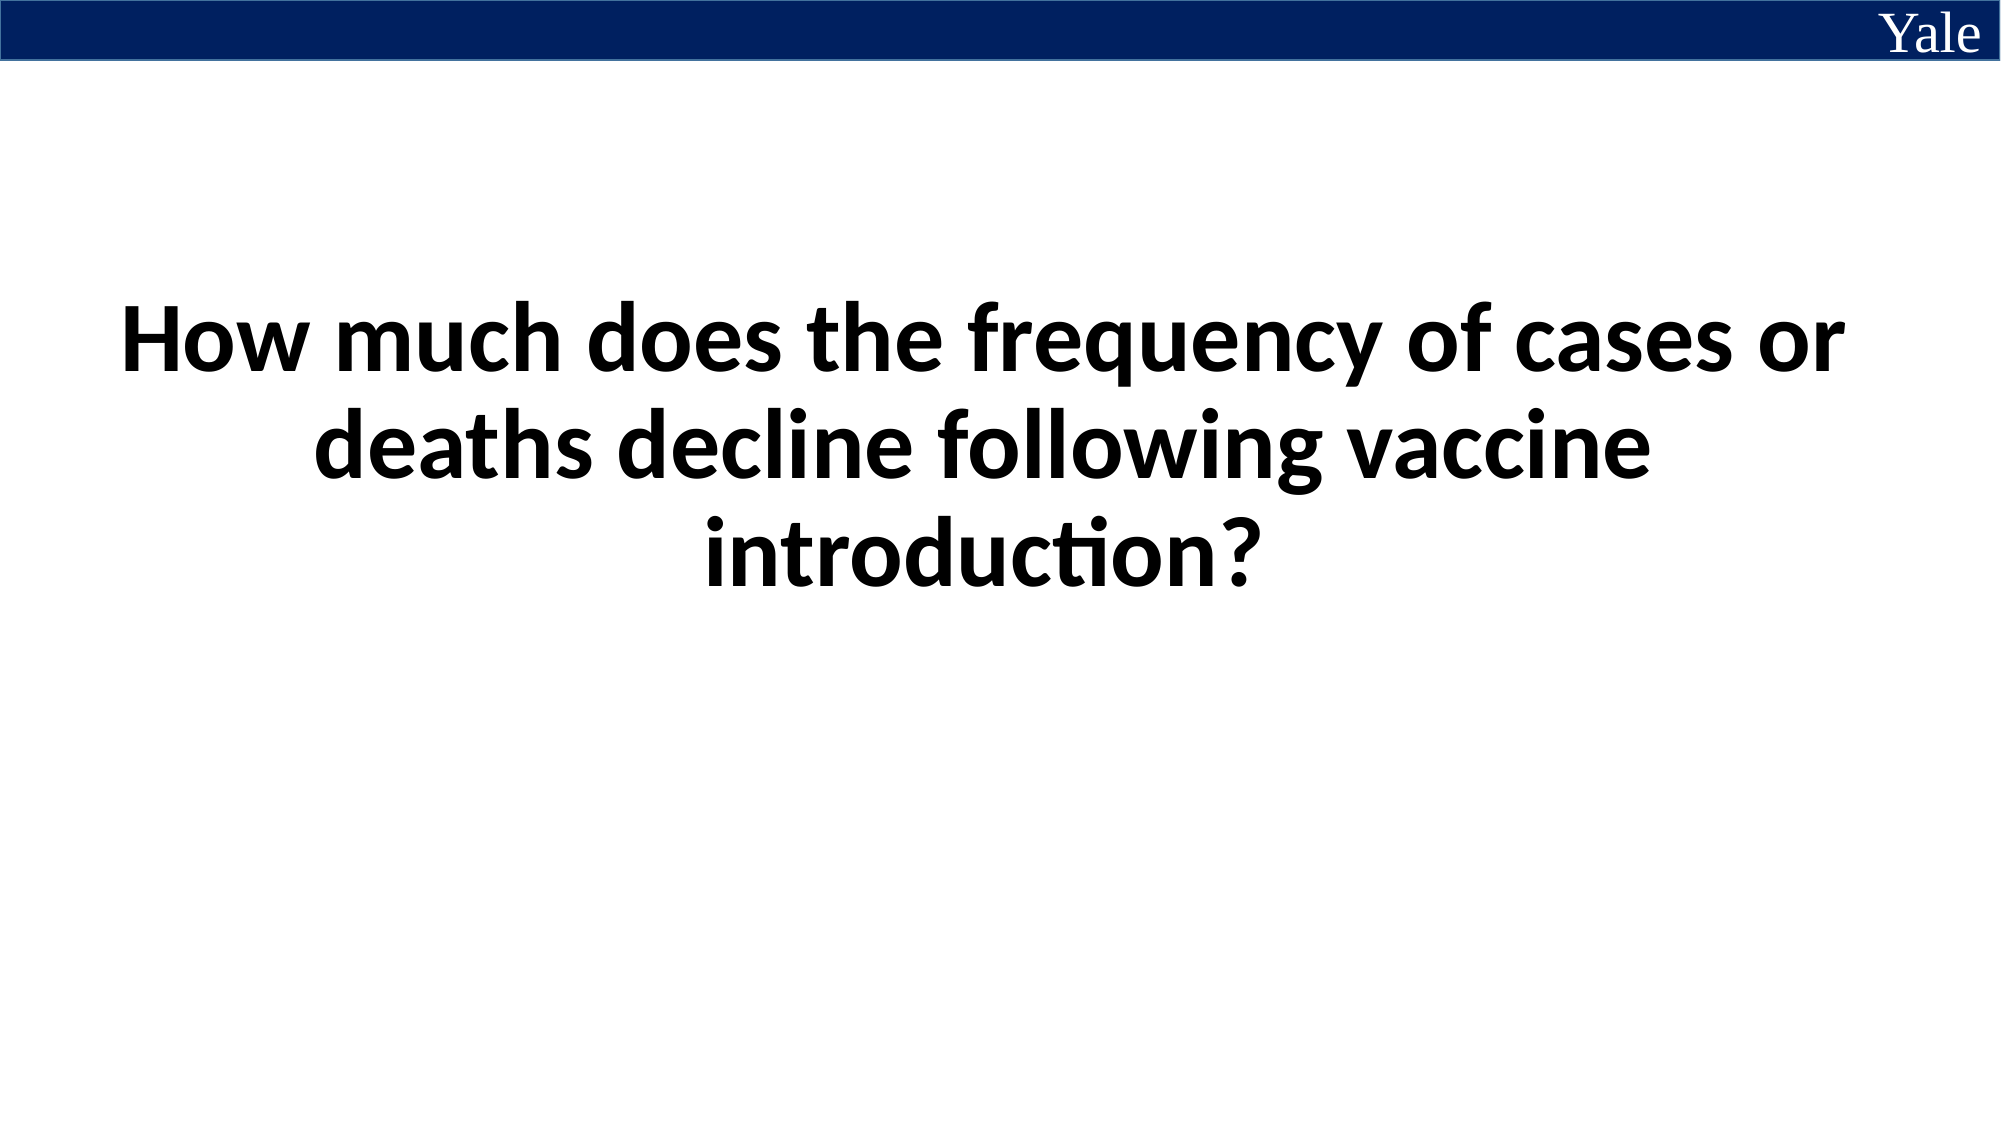

#
How much does the frequency of cases or deaths decline following vaccine introduction?